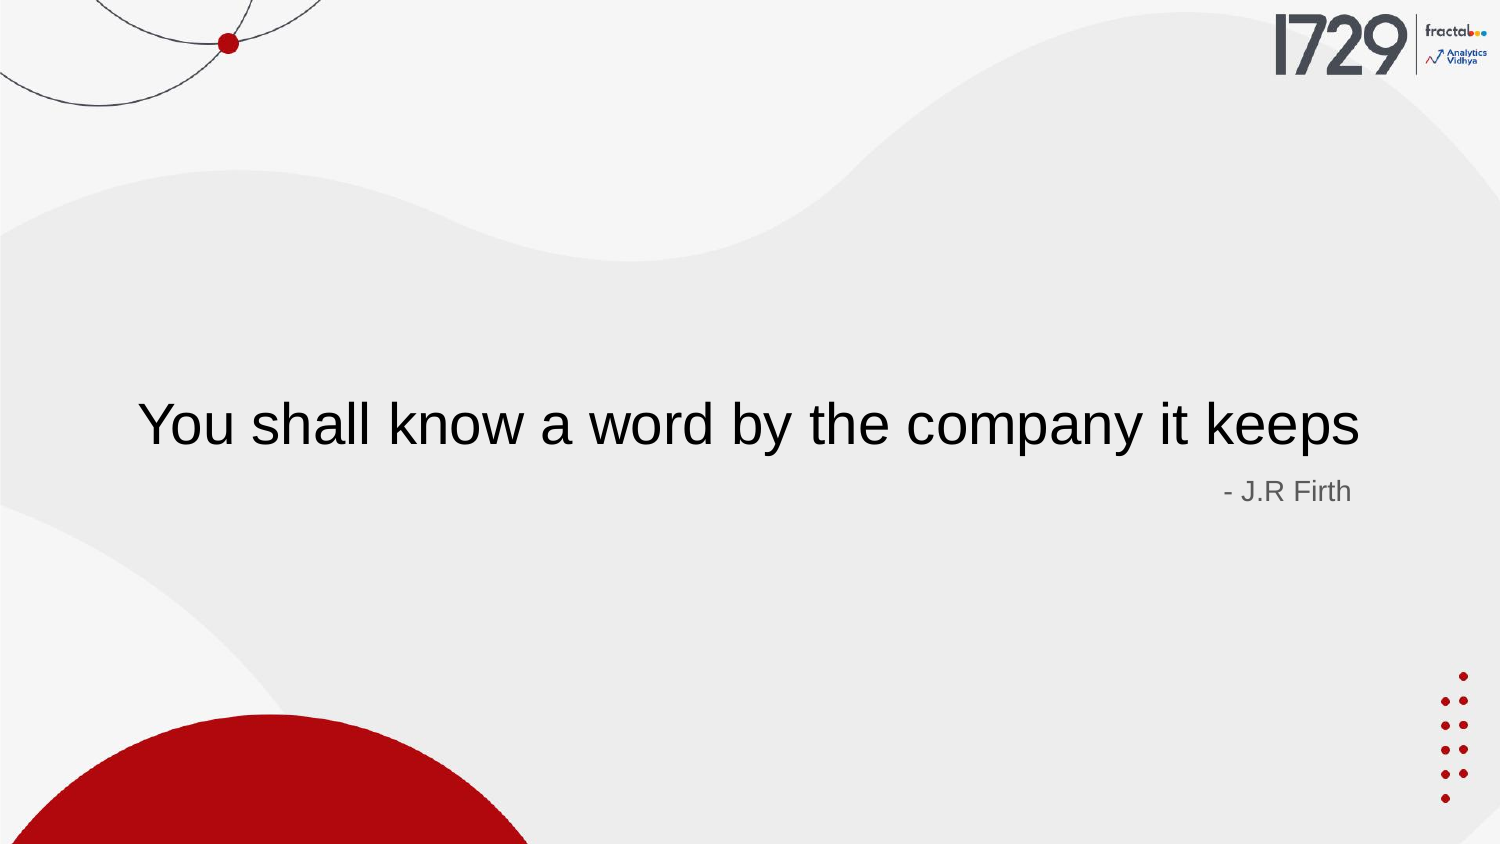

You shall know a word by the company it keeps
- J.R Firth